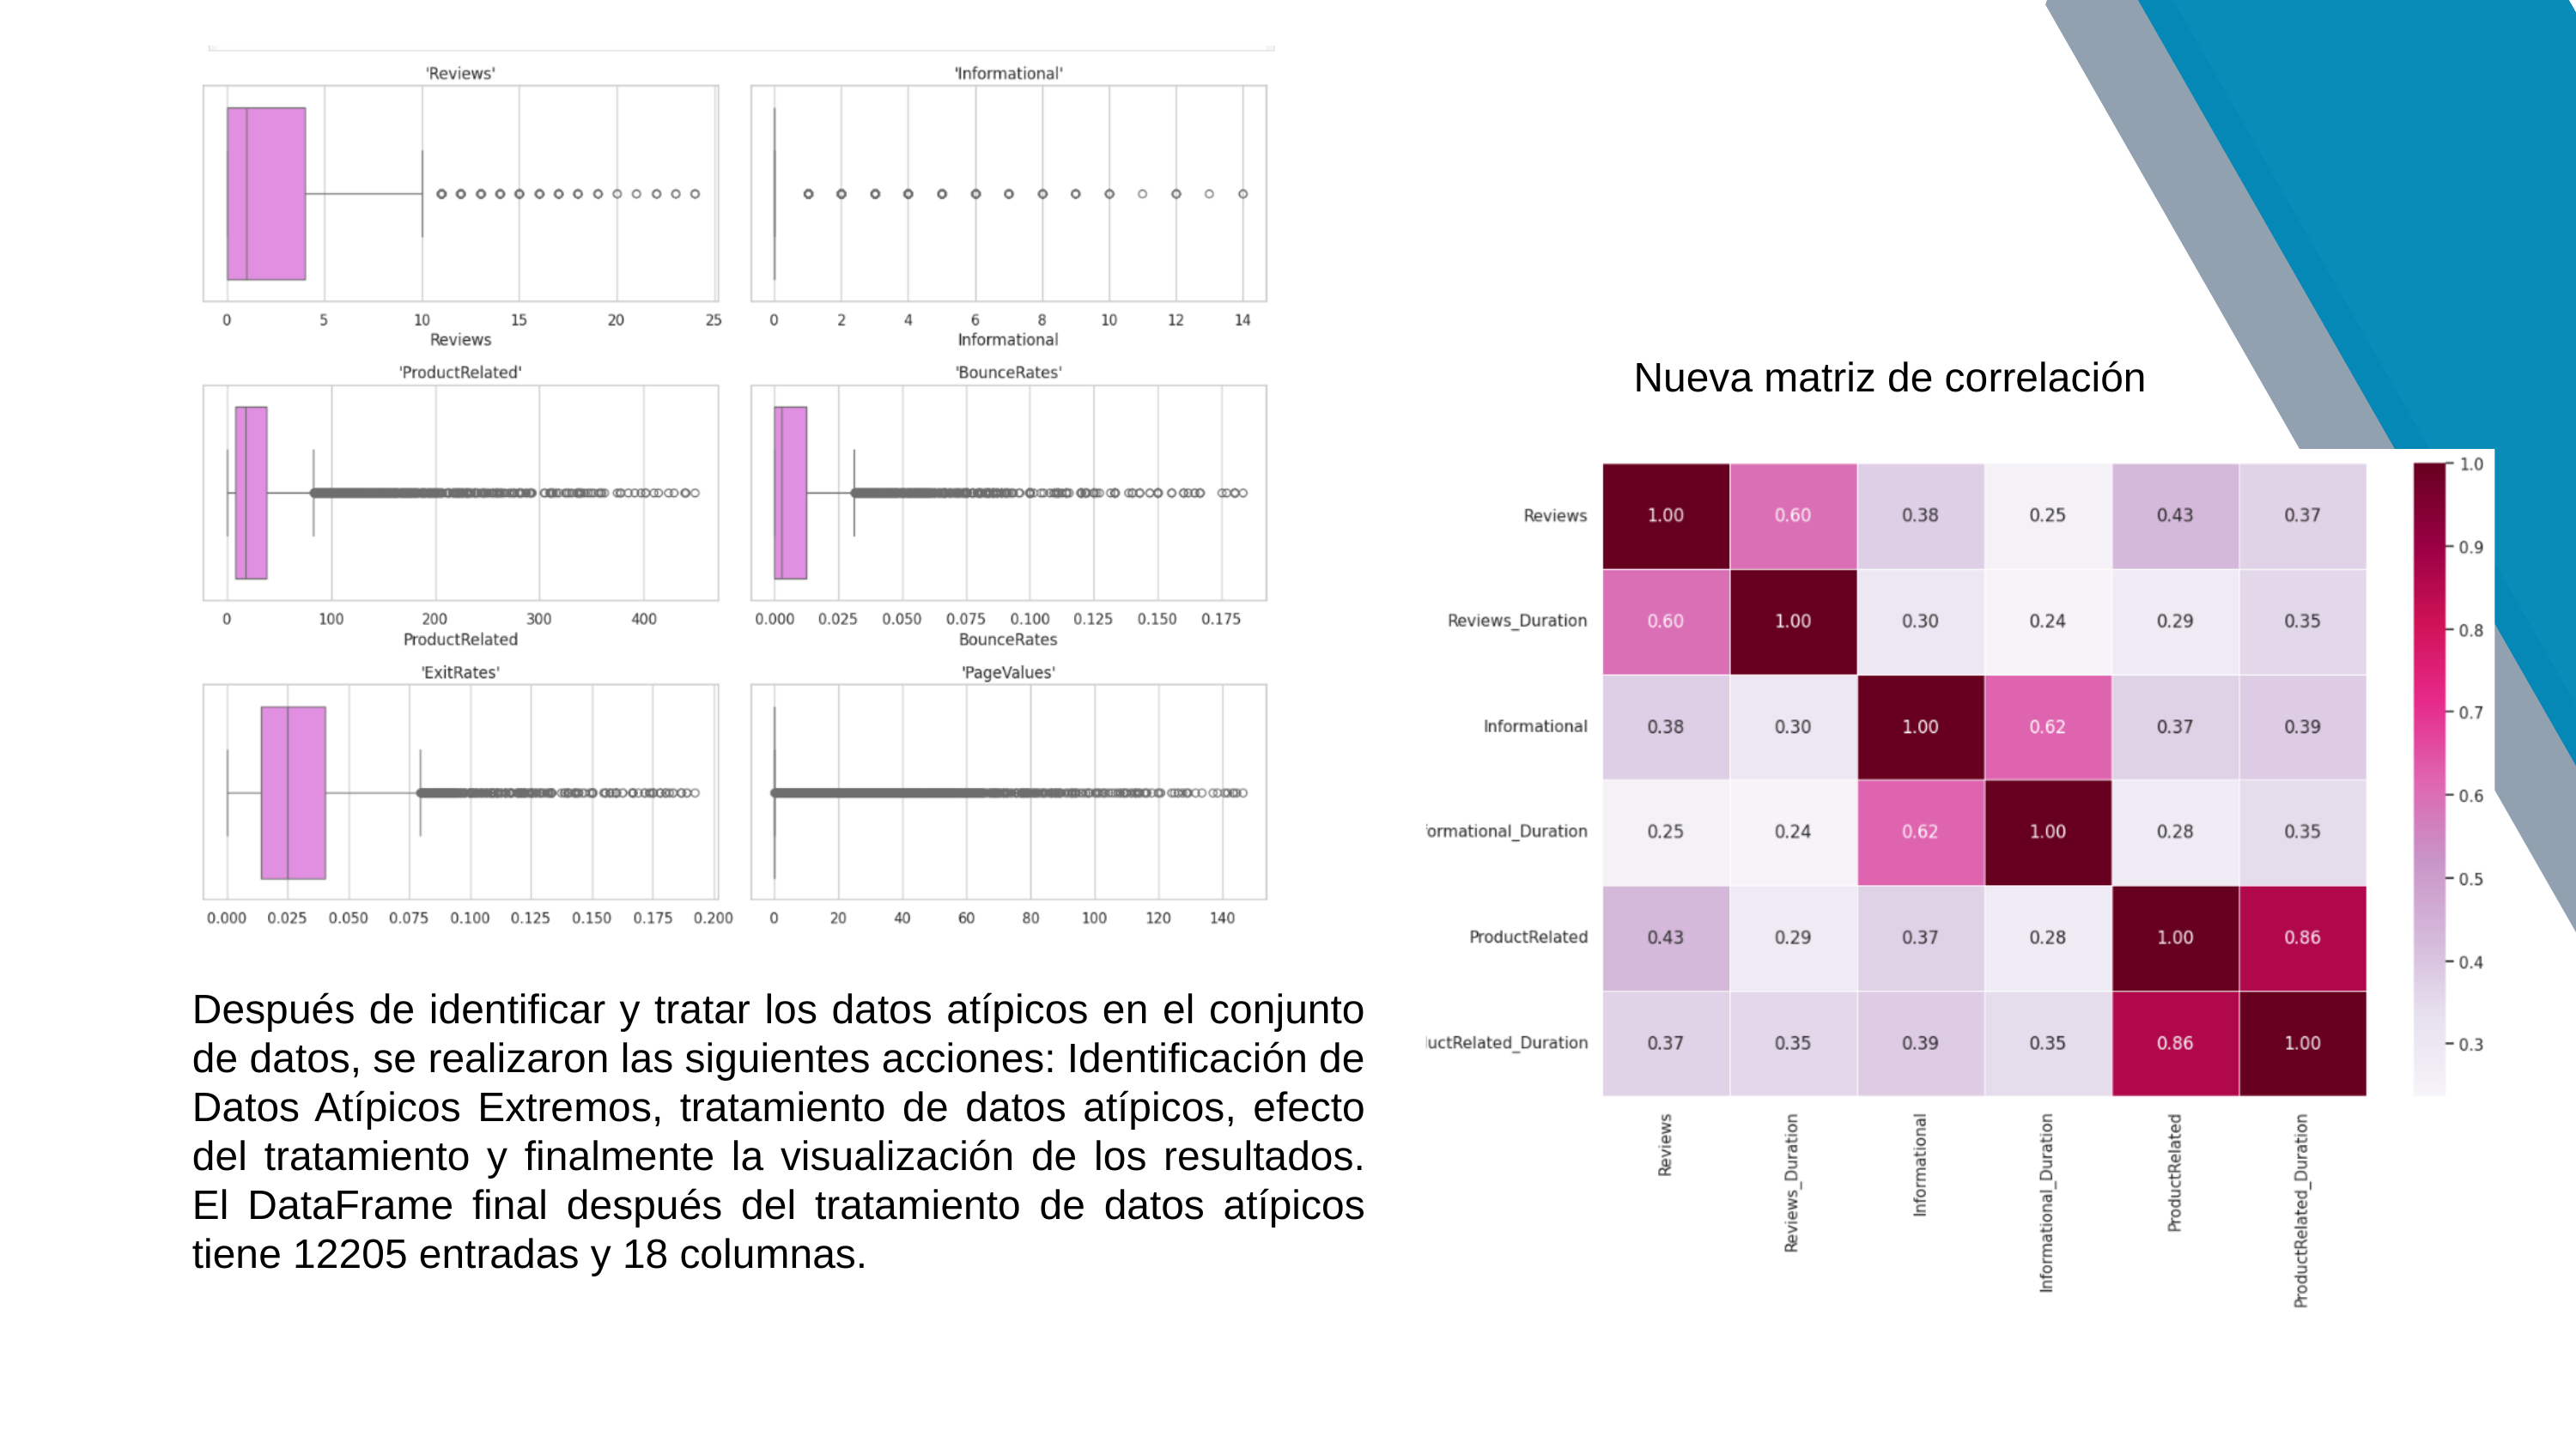

Nueva matriz de correlación

Después de identificar y tratar los datos atípicos en el conjunto de datos, se realizaron las siguientes acciones: Identificación de Datos Atípicos Extremos, tratamiento de datos atípicos, efecto del tratamiento y finalmente la visualización de los resultados. El DataFrame final después del tratamiento de datos atípicos tiene 12205 entradas y 18 columnas.